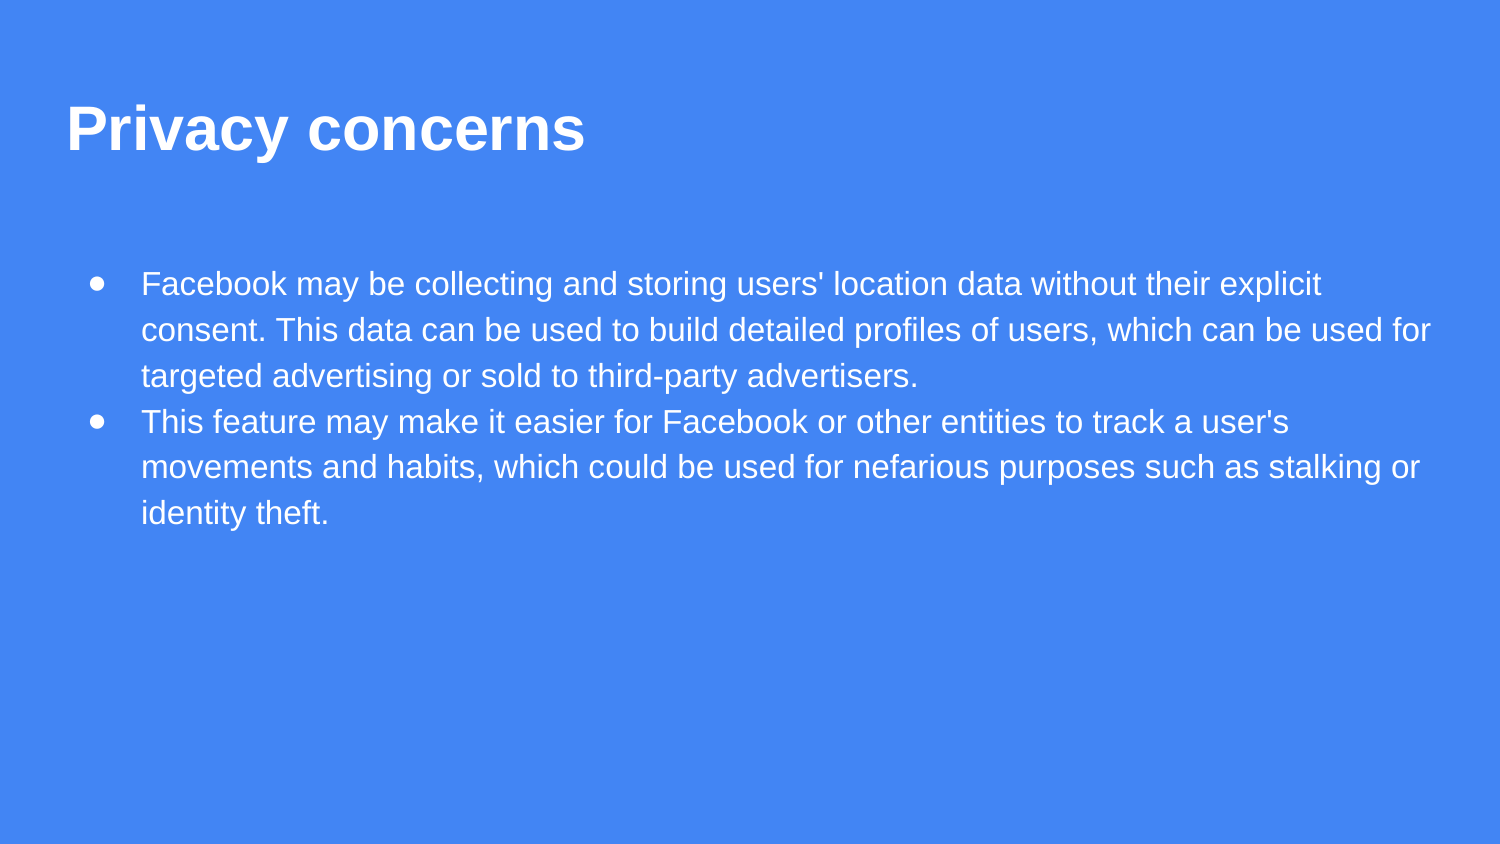

# Privacy concerns

Facebook may be collecting and storing users' location data without their explicit consent. This data can be used to build detailed profiles of users, which can be used for targeted advertising or sold to third-party advertisers.
This feature may make it easier for Facebook or other entities to track a user's movements and habits, which could be used for nefarious purposes such as stalking or identity theft.